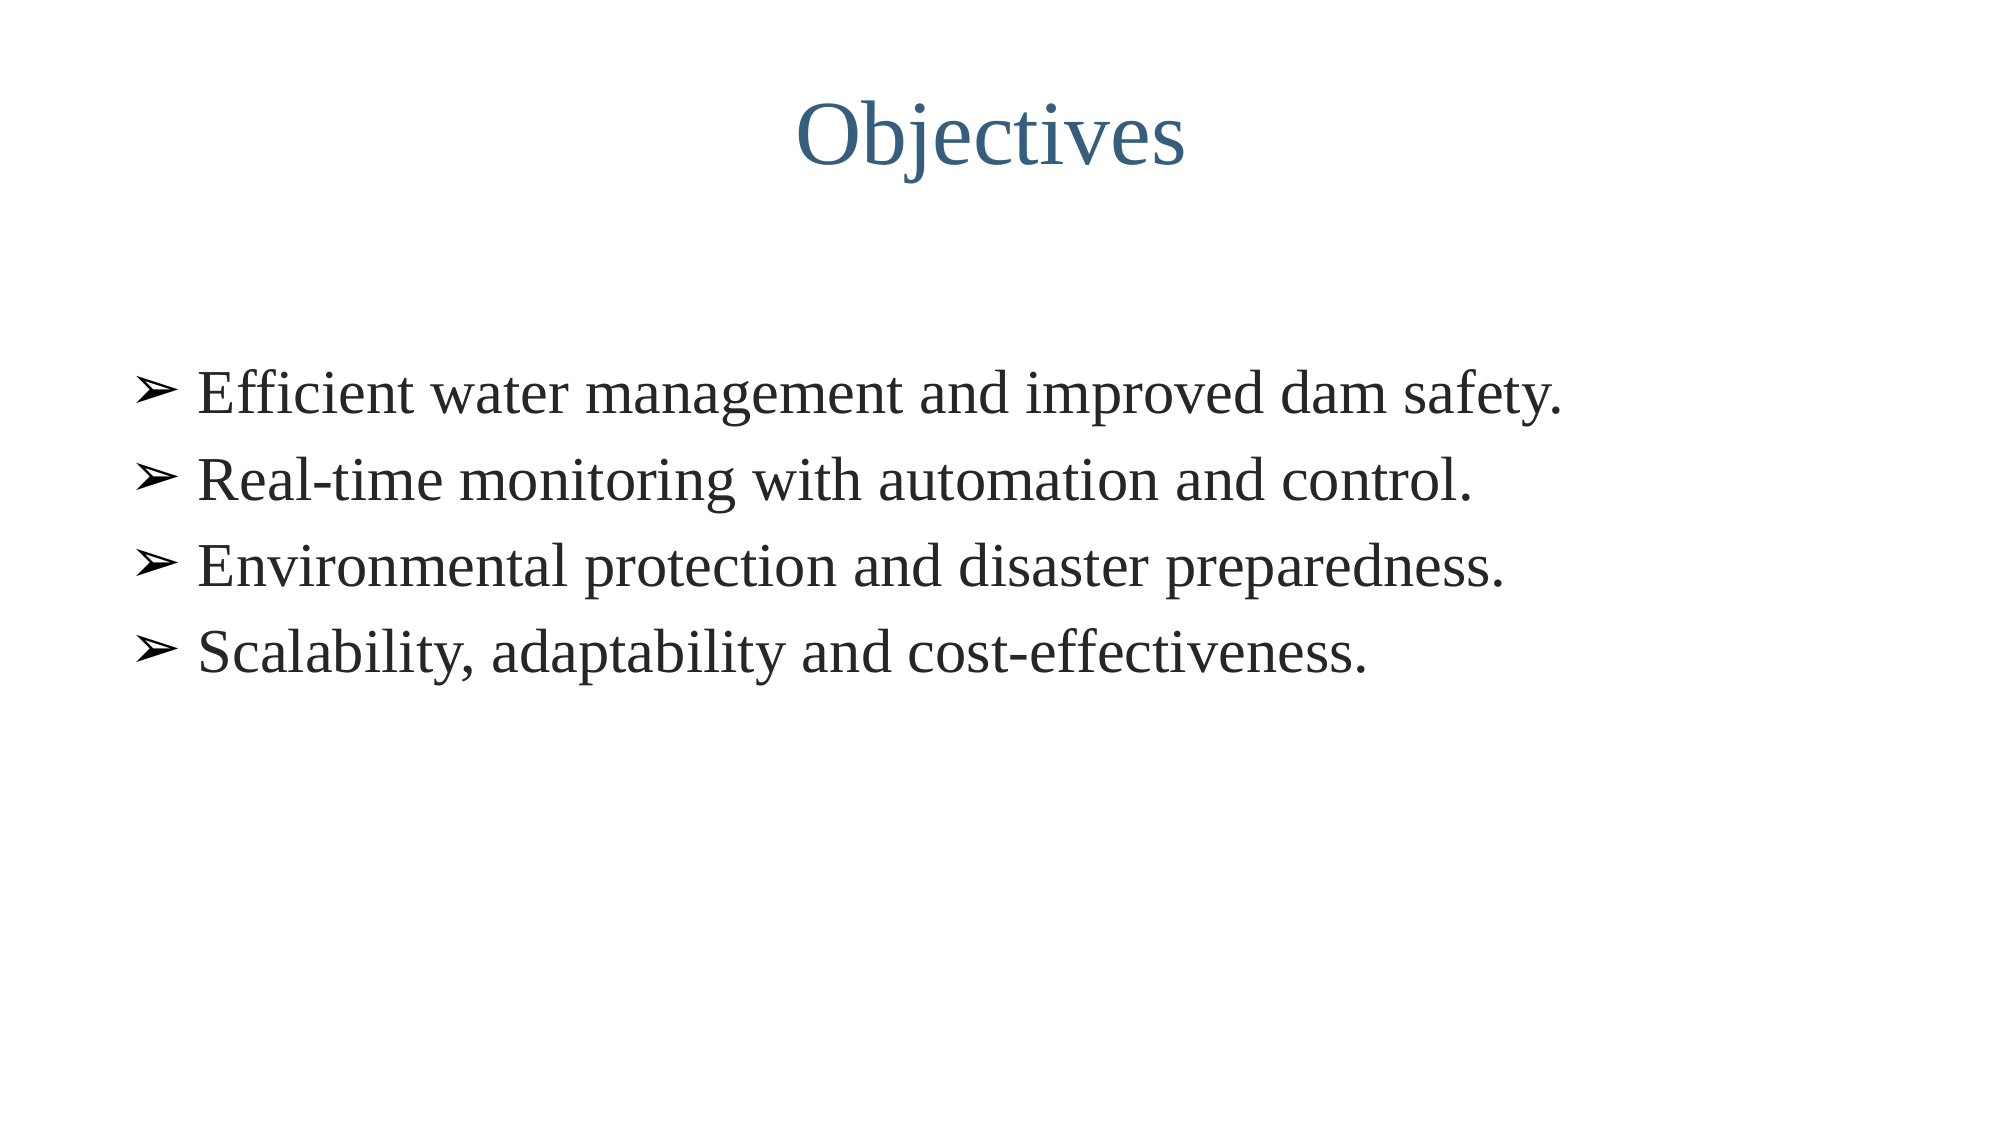

# Objectives

Efficient water management and improved dam safety.
Real-time monitoring with automation and control.
Environmental protection and disaster preparedness.
Scalability, adaptability and cost-effectiveness.